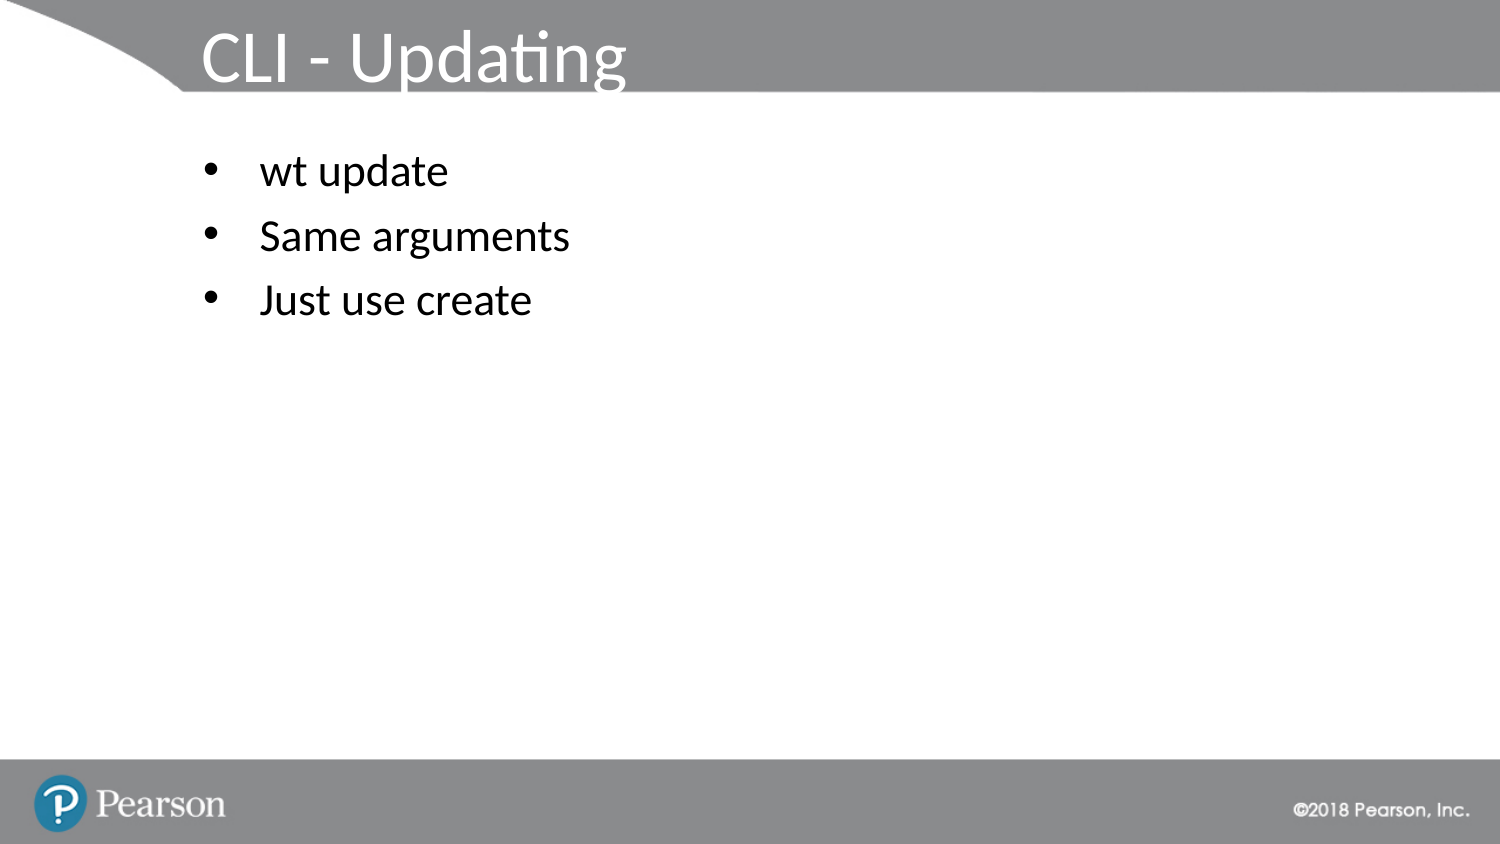

# CLI - Updating
wt update
Same arguments
Just use create